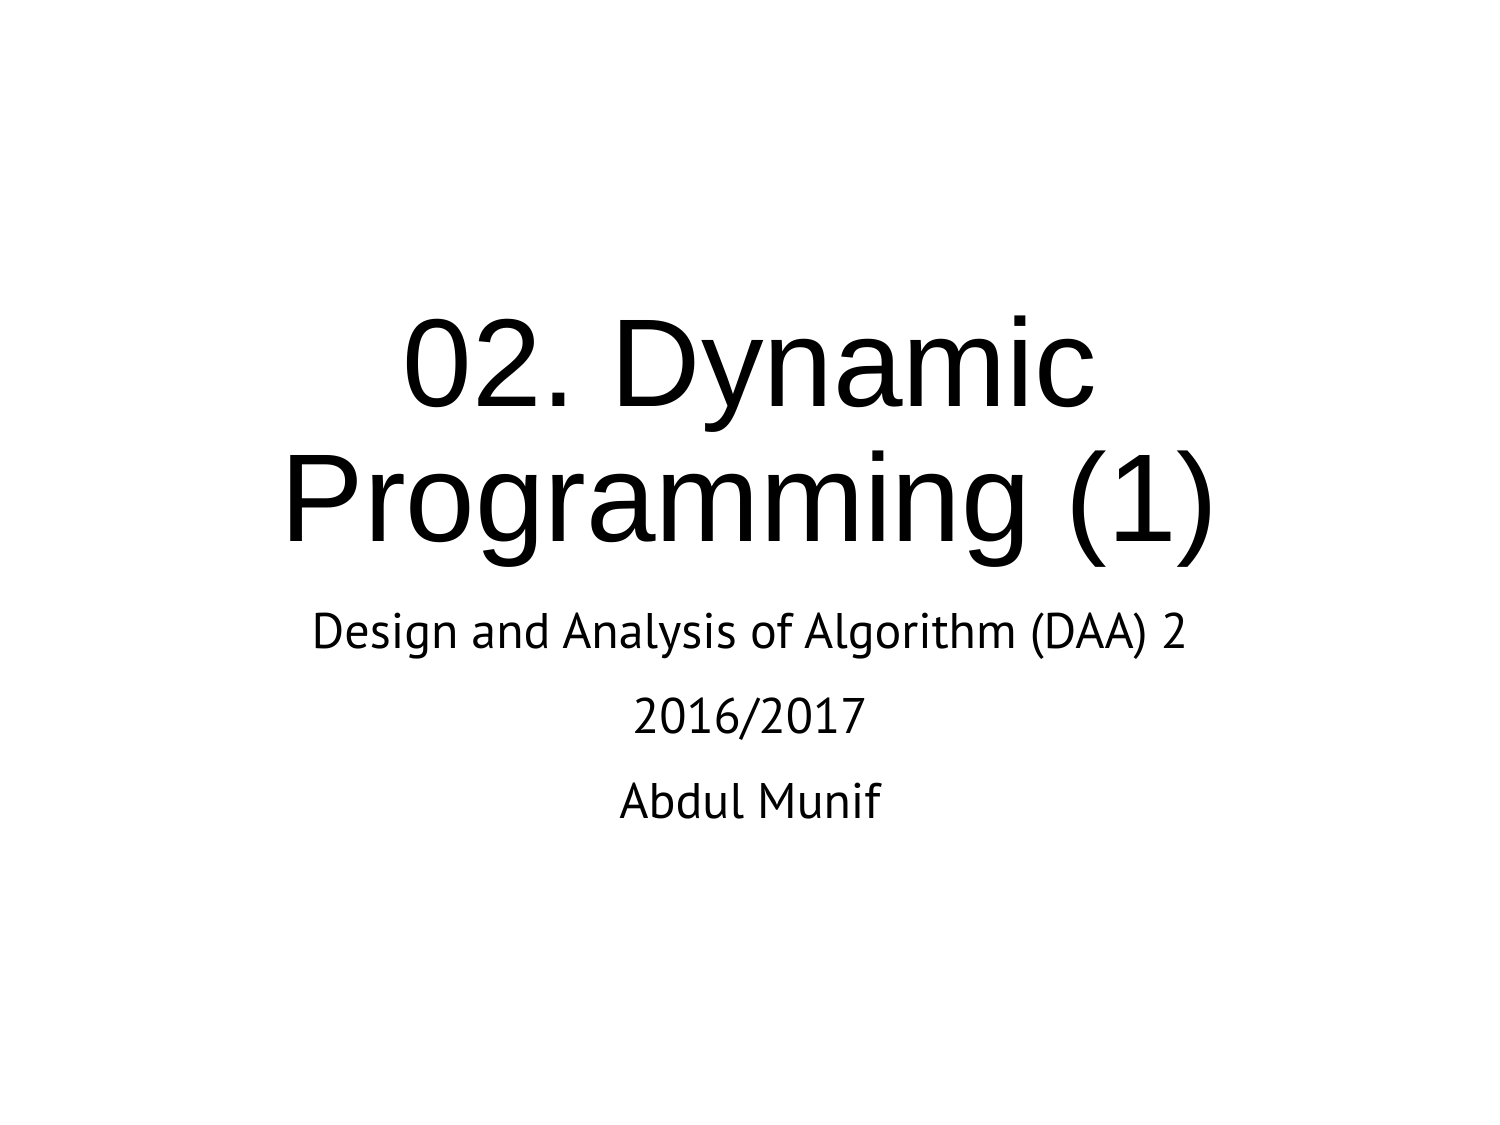

# 02. Dynamic Programming (1)
Design and Analysis of Algorithm (DAA) 2
2016/2017
Abdul Munif